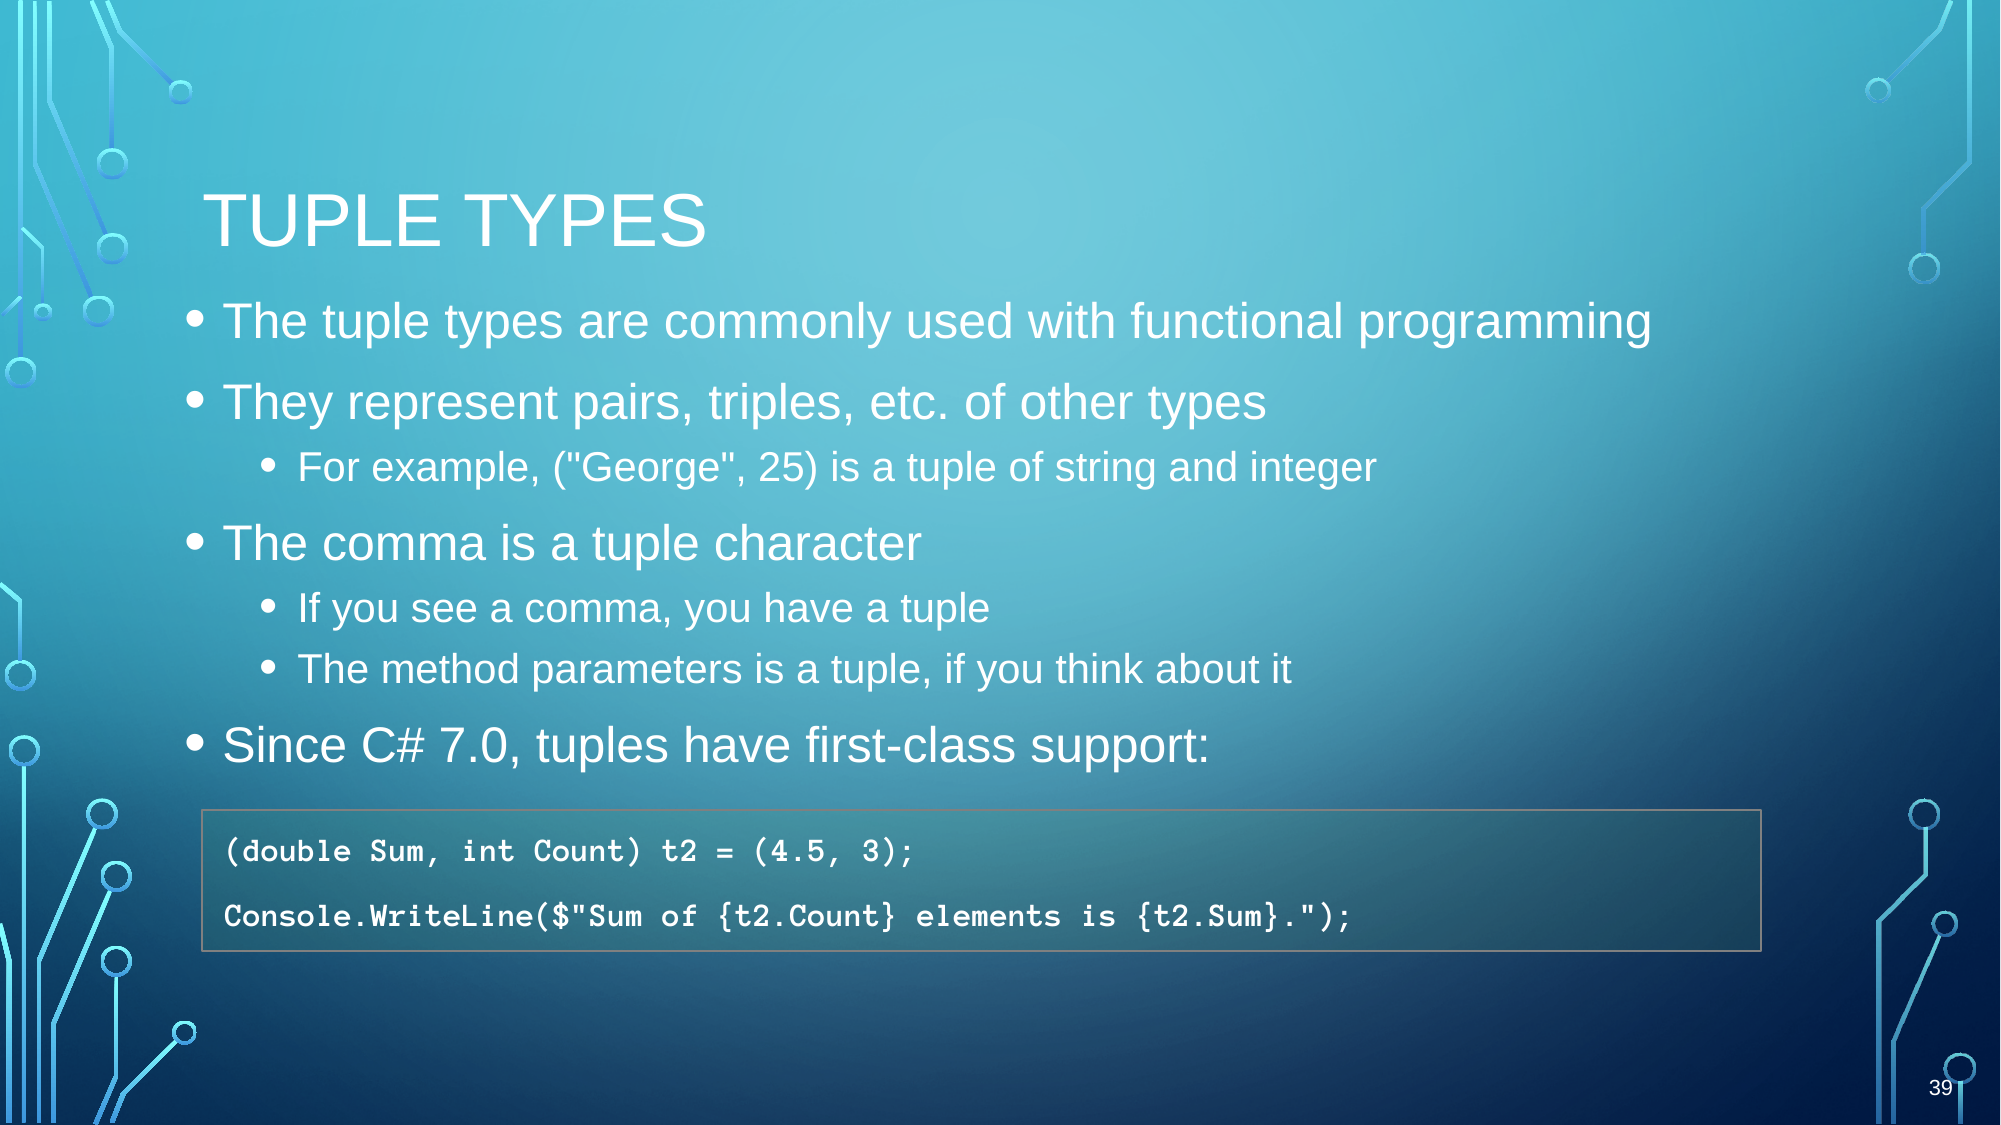

# Tuple types
The tuple types are commonly used with functional programming
They represent pairs, triples, etc. of other types
For example, ("George", 25) is a tuple of string and integer
The comma is a tuple character
If you see a comma, you have a tuple
The method parameters is a tuple, if you think about it
Since C# 7.0, tuples have first-class support:

(double Sum, int Count) t2 = (4.5, 3);
Console.WriteLine($"Sum of {t2.Count} elements is {t2.Sum}.");
39